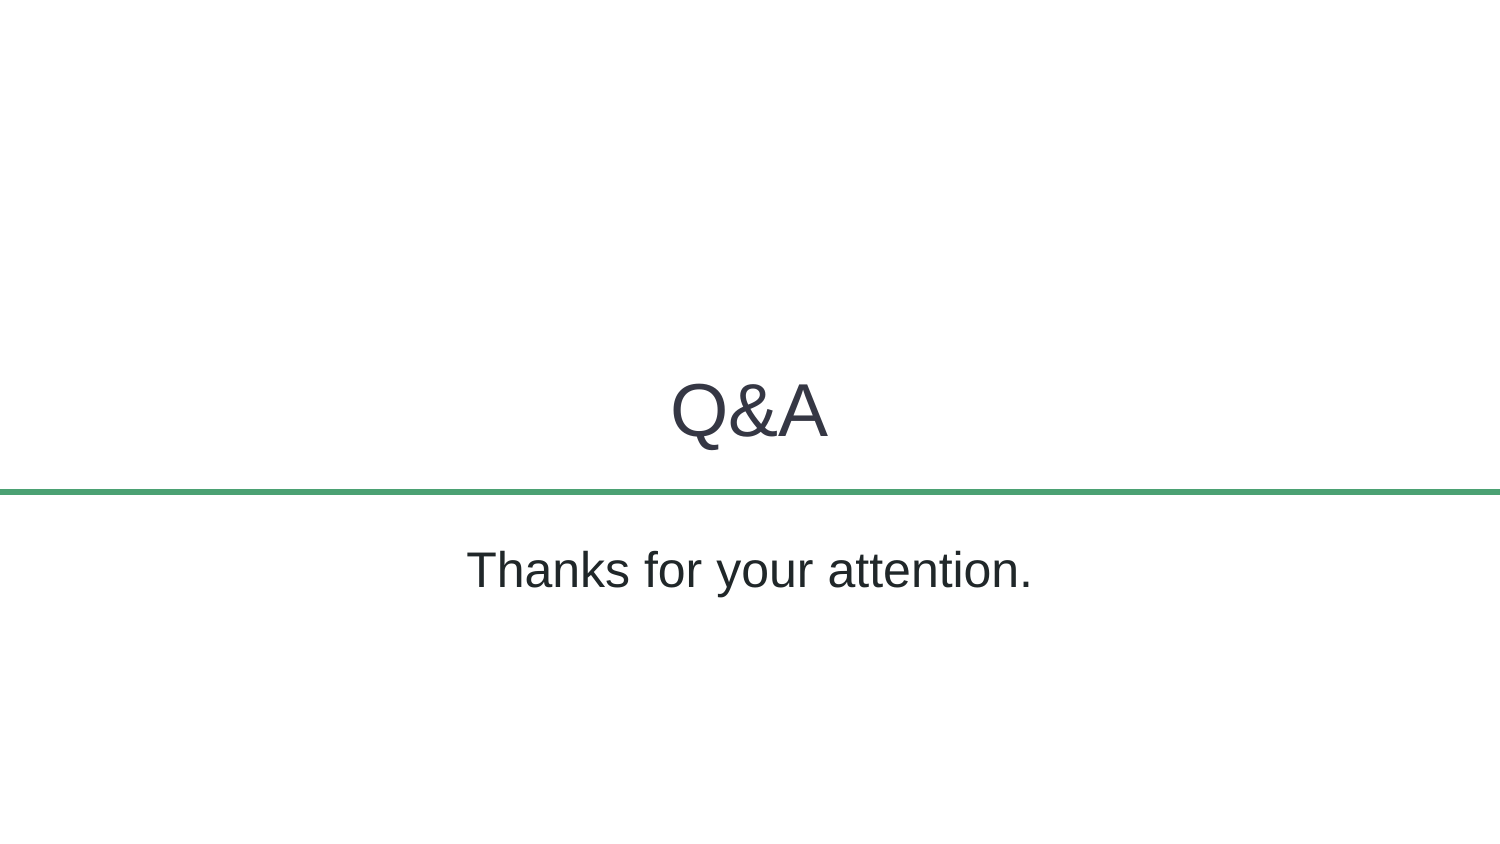

# Q&A
Thanks for your attention.
12